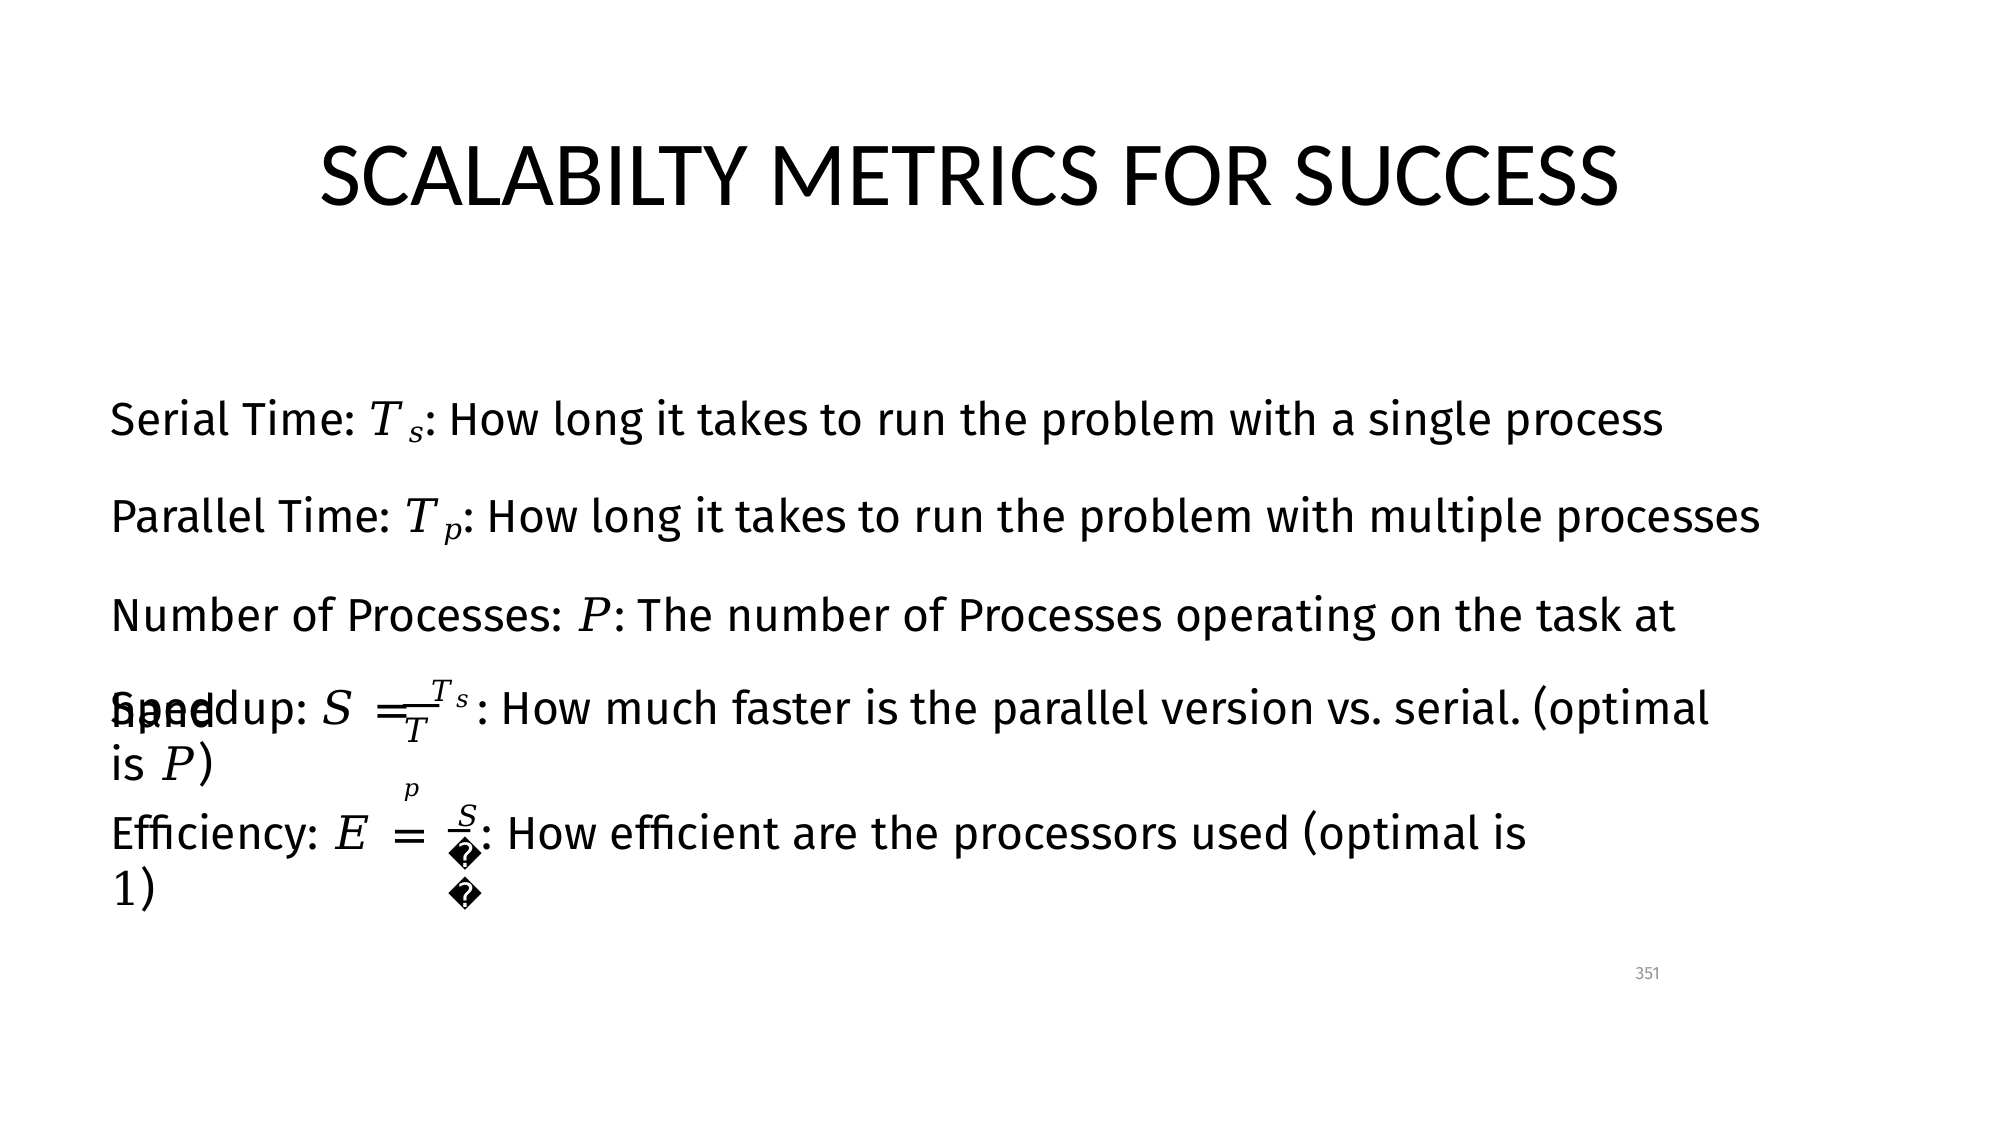

# SCALABILTY METRICS FOR SUCCESS
Serial Time: 𝑇𝑠: How long it takes to run the problem with a single process
Parallel Time: 𝑇𝑝: How long it takes to run the problem with multiple processes  Number of Processes: 𝑃: The number of Processes operating on the task at hand
Speedup: 𝑆 = 𝑇𝑠 : How much faster is the parallel version vs. serial. (optimal is 𝑃)

𝑇𝑝
Efficiency: 𝐸 =	𝑆: How efficient are the processors used (optimal is 1)

𝑃
351